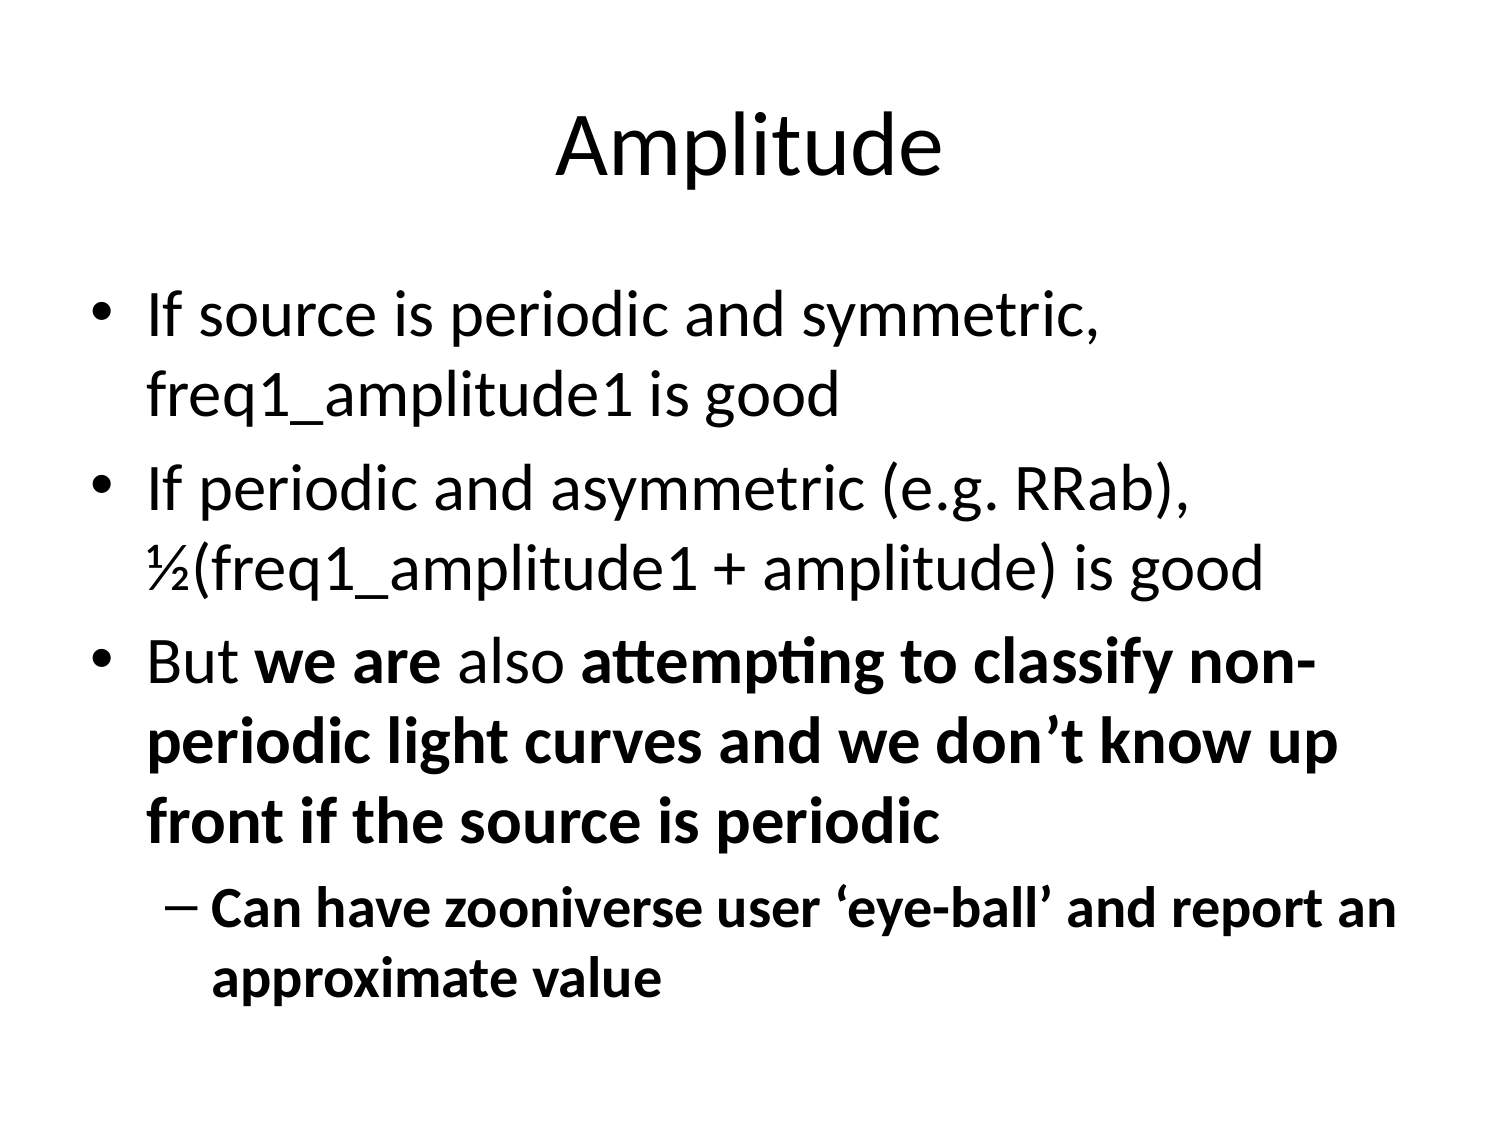

# Amplitude
If source is periodic and symmetric, freq1_amplitude1 is good
If periodic and asymmetric (e.g. RRab), ½(freq1_amplitude1 + amplitude) is good
But we are also attempting to classify non-periodic light curves and we don’t know up front if the source is periodic
Can have zooniverse user ‘eye-ball’ and report an approximate value